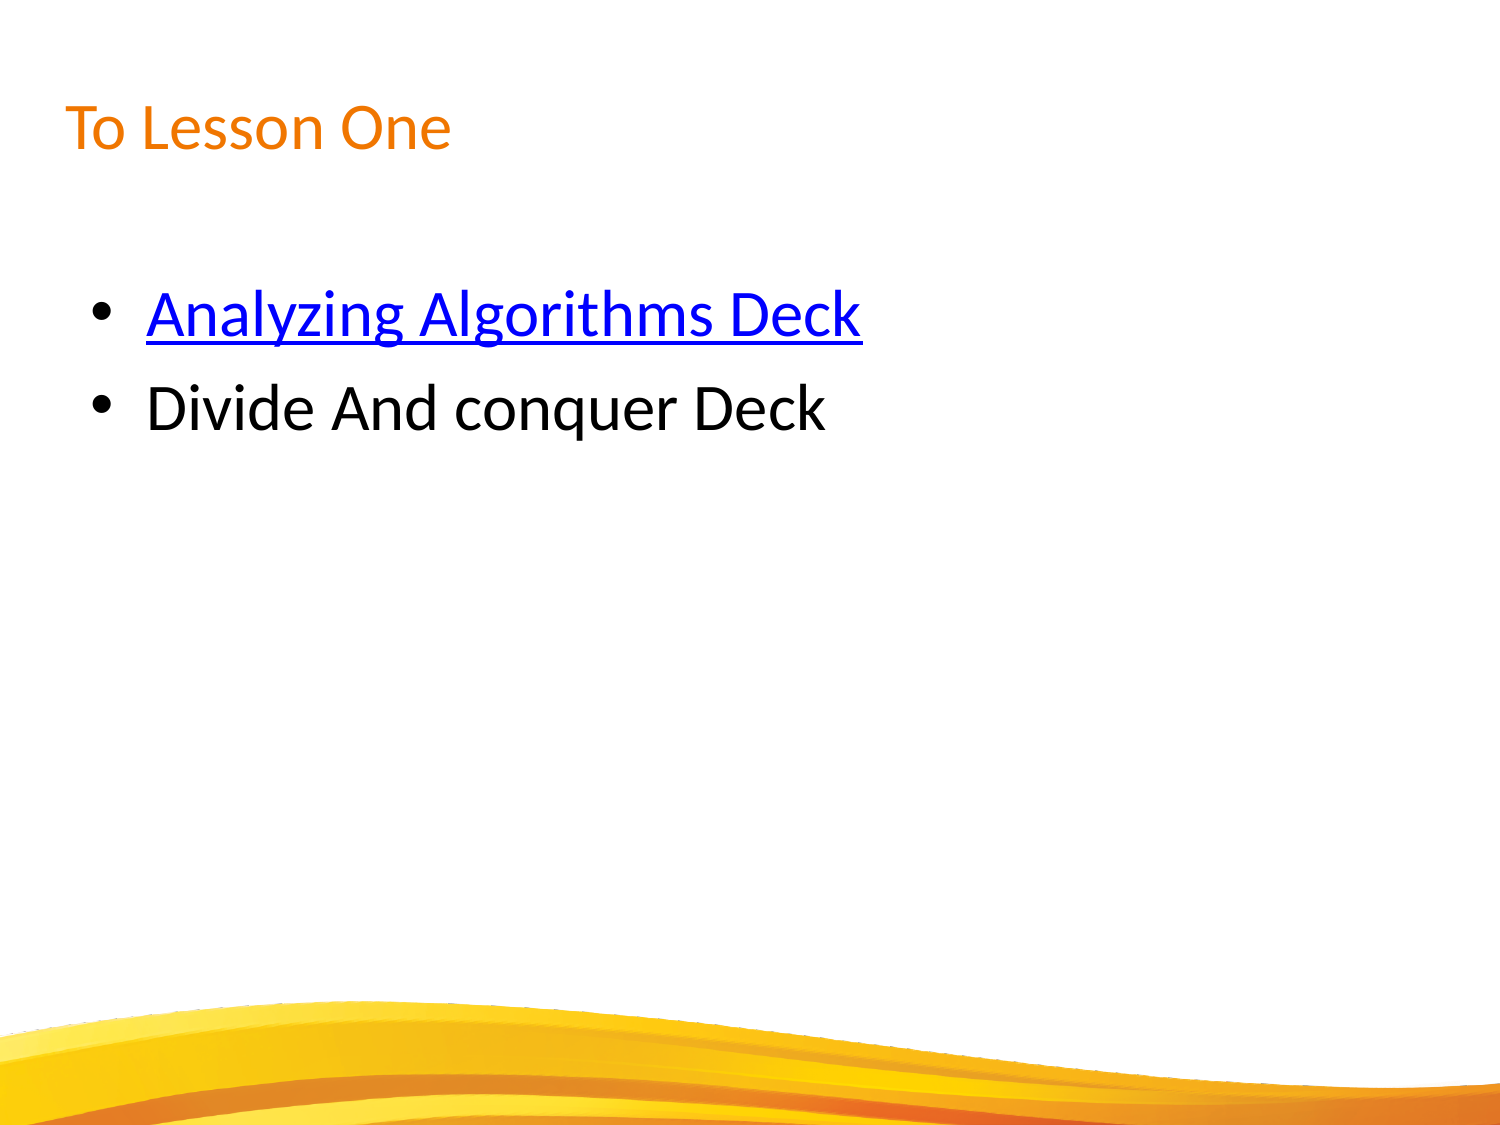

# To Lesson One
Analyzing Algorithms Deck
Divide And conquer Deck